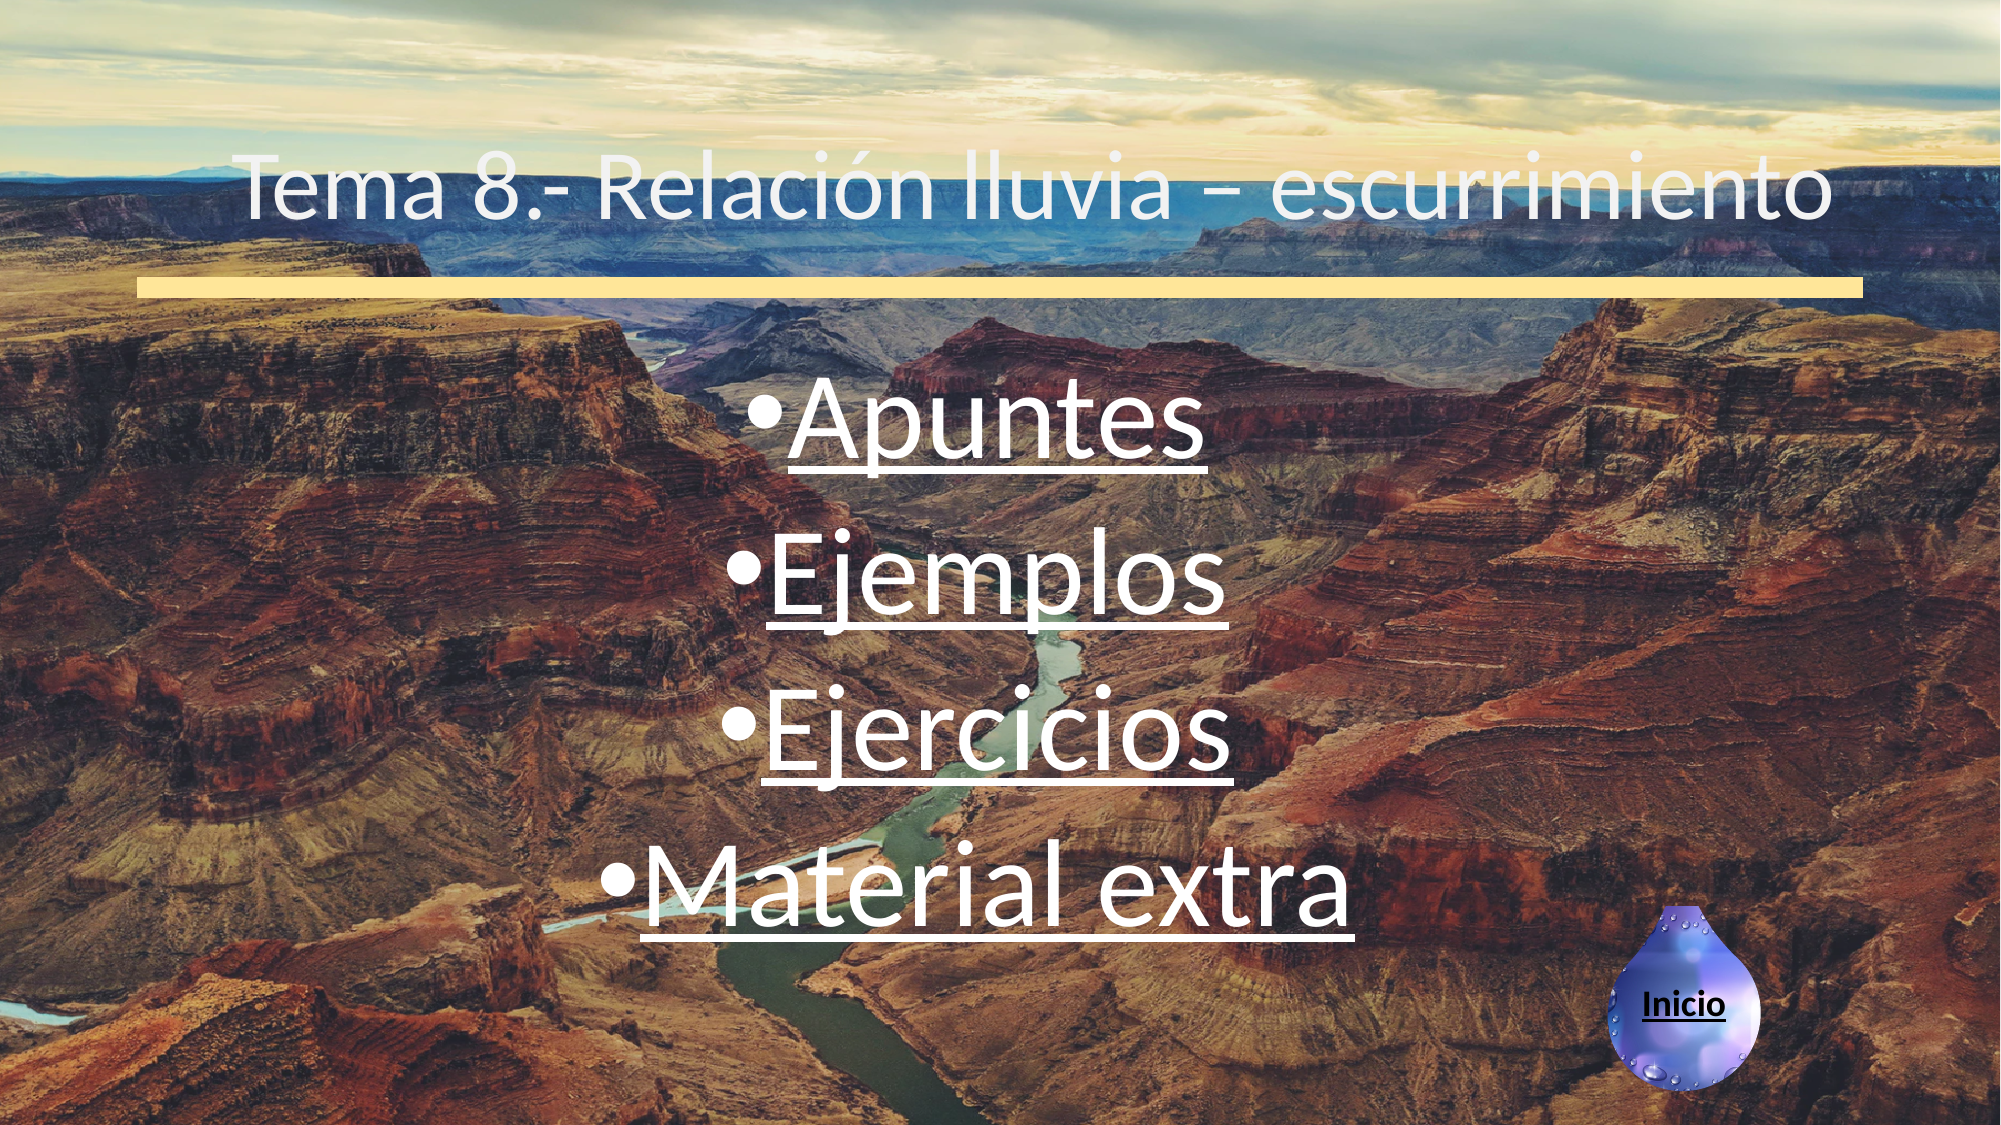

# Tema 8.- Relación lluvia – escurrimiento
Apuntes
Ejemplos
Ejercicios
Material extra

Inicio